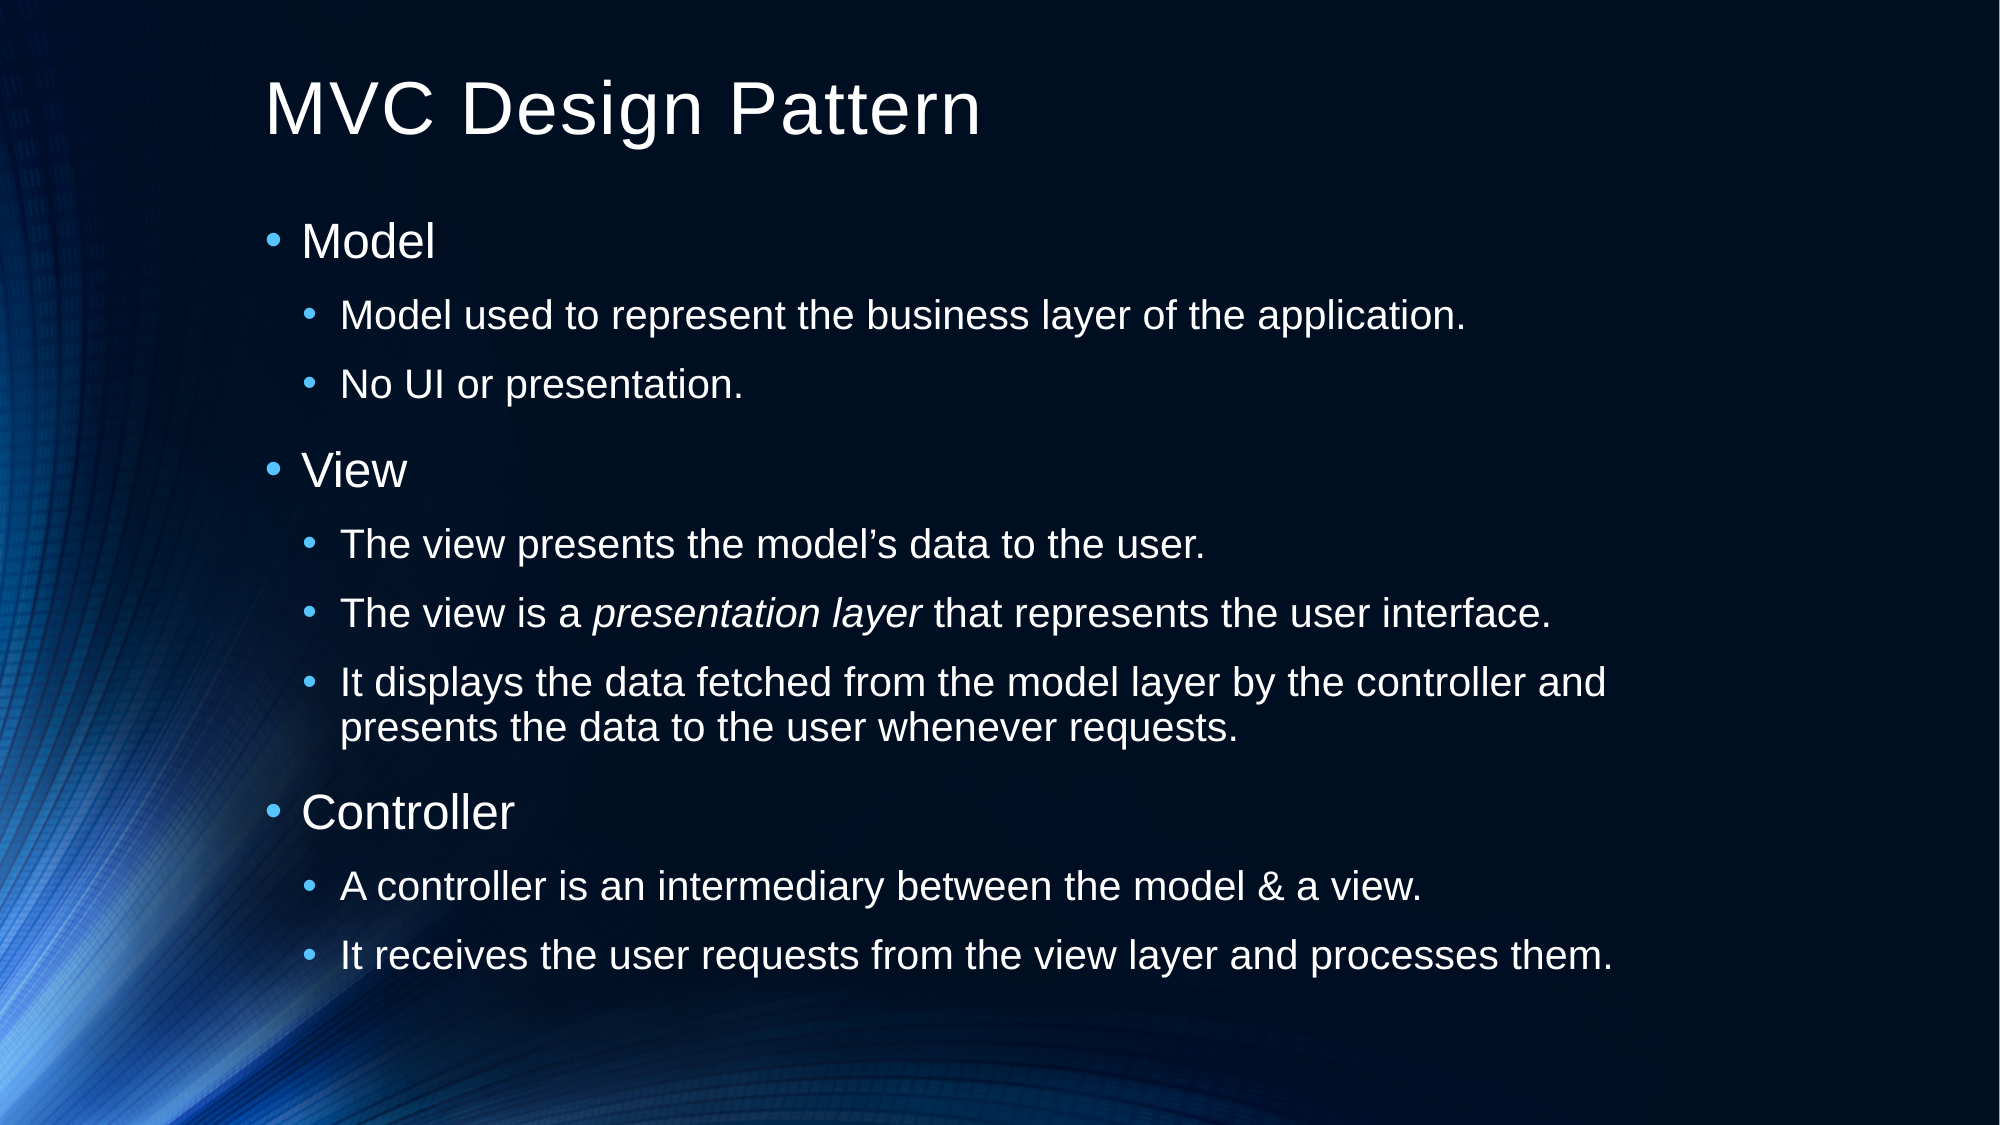

# MVC Design Pattern
Model
Model used to represent the business layer of the application.
No UI or presentation.
View
The view presents the model’s data to the user.
The view is a presentation layer that represents the user interface.
It displays the data fetched from the model layer by the controller and presents the data to the user whenever requests.
Controller
A controller is an intermediary between the model & a view.
It receives the user requests from the view layer and processes them.